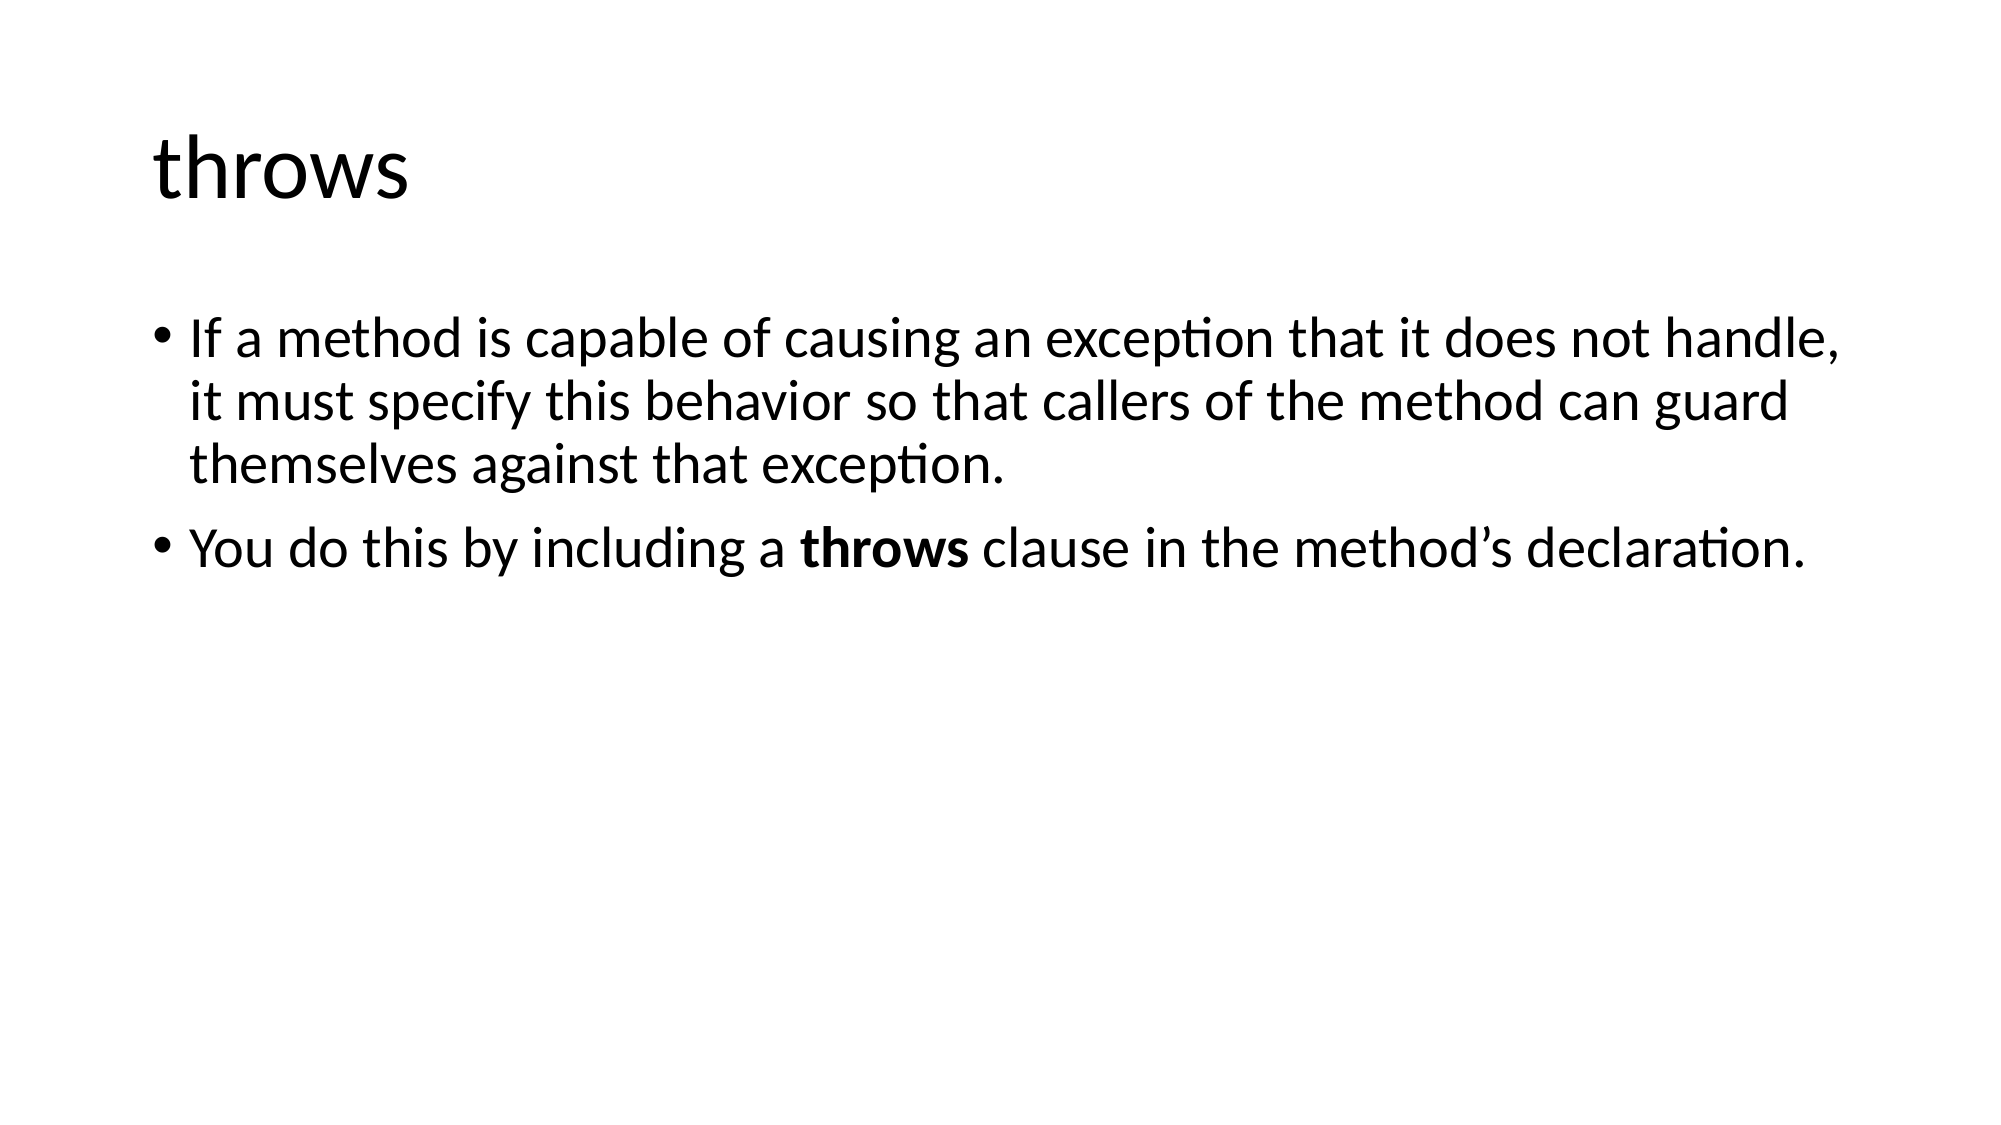

# throws
If a method is capable of causing an exception that it does not handle, it must specify this behavior so that callers of the method can guard themselves against that exception.
You do this by including a throws clause in the method’s declaration.